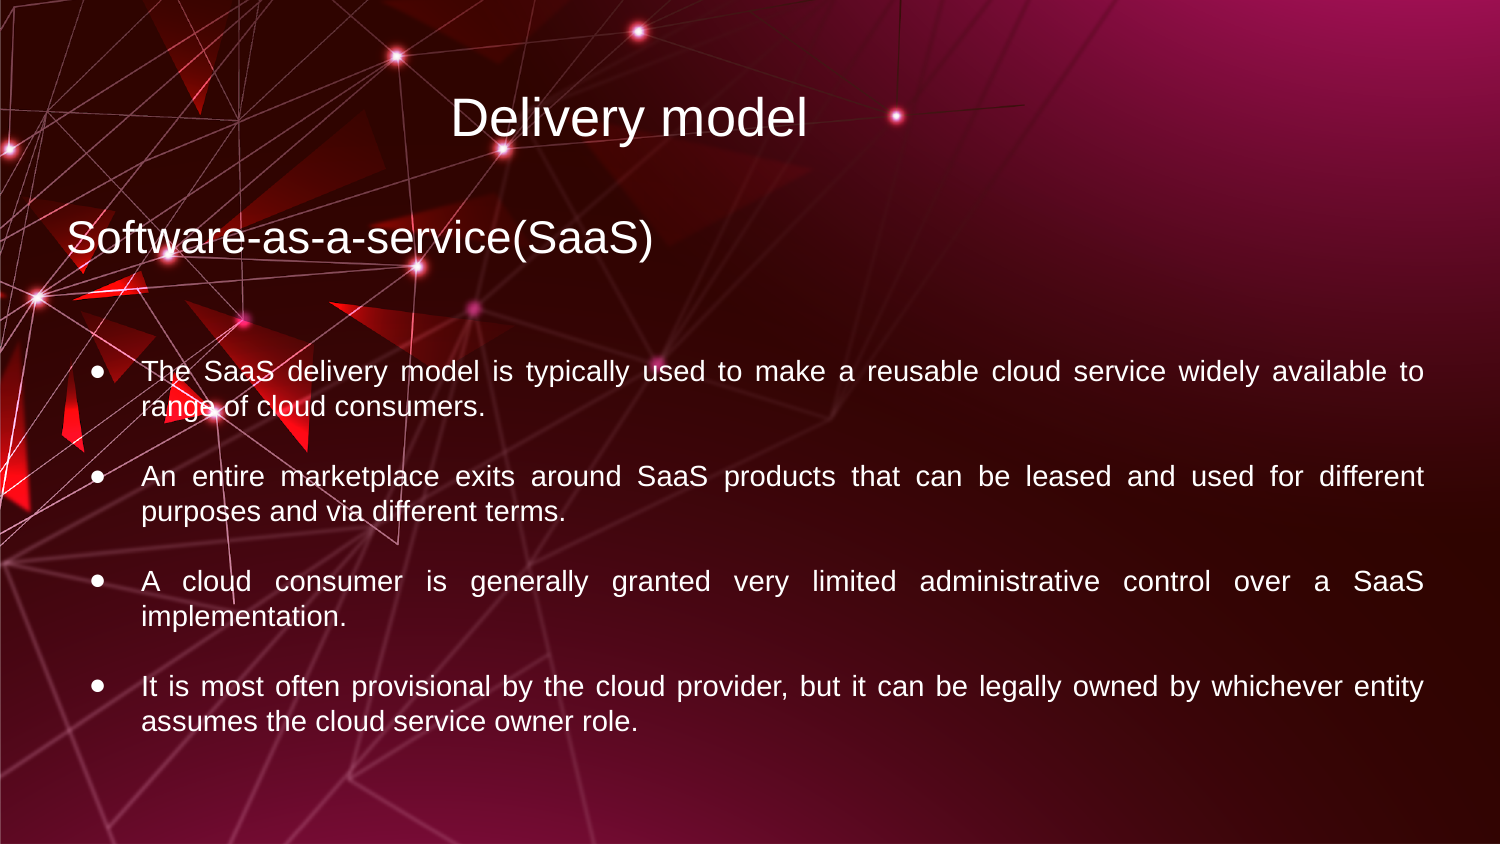

# Delivery model
Software-as-a-service(SaaS)

The SaaS delivery model is typically used to make a reusable cloud service widely available to range of cloud consumers.

An entire marketplace exits around SaaS products that can be leased and used for different purposes and via different terms.

A cloud consumer is generally granted very limited administrative control over a SaaS implementation.

It is most often provisional by the cloud provider, but it can be legally owned by whichever entity assumes the cloud service owner role.